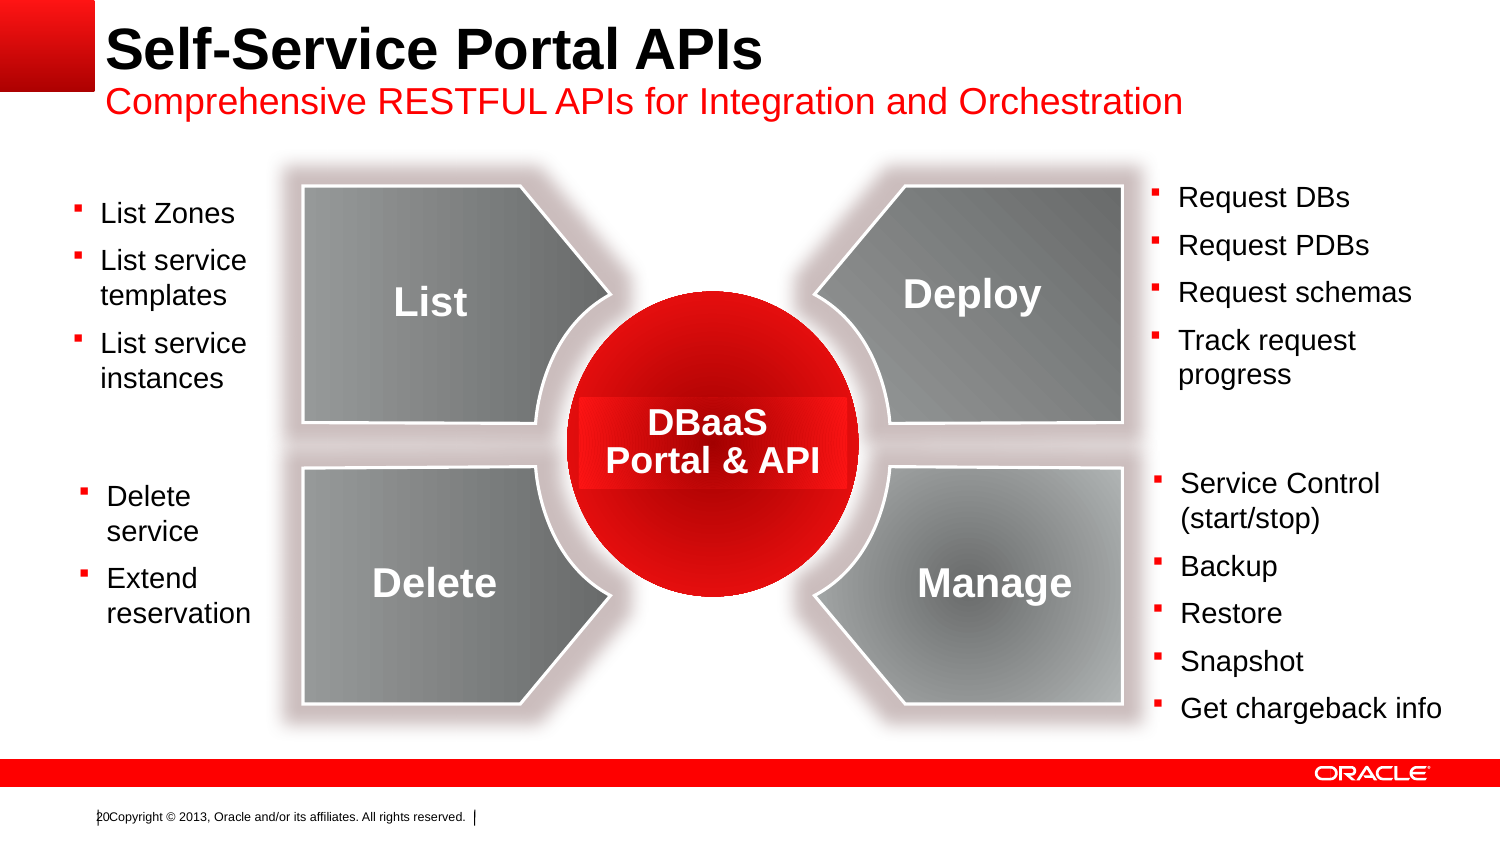

# Self-Service Portal APIs Comprehensive RESTFUL APIs for Integration and Orchestration
Request DBs
Request PDBs
Request schemas
Track request progress

Deploy
List

DBaaS
Portal & API

Delete
Manage
List Zones
List service templates
List service instances
Service Control (start/stop)
Backup
Restore
Snapshot
Get chargeback info
Delete service
Extend  reservation